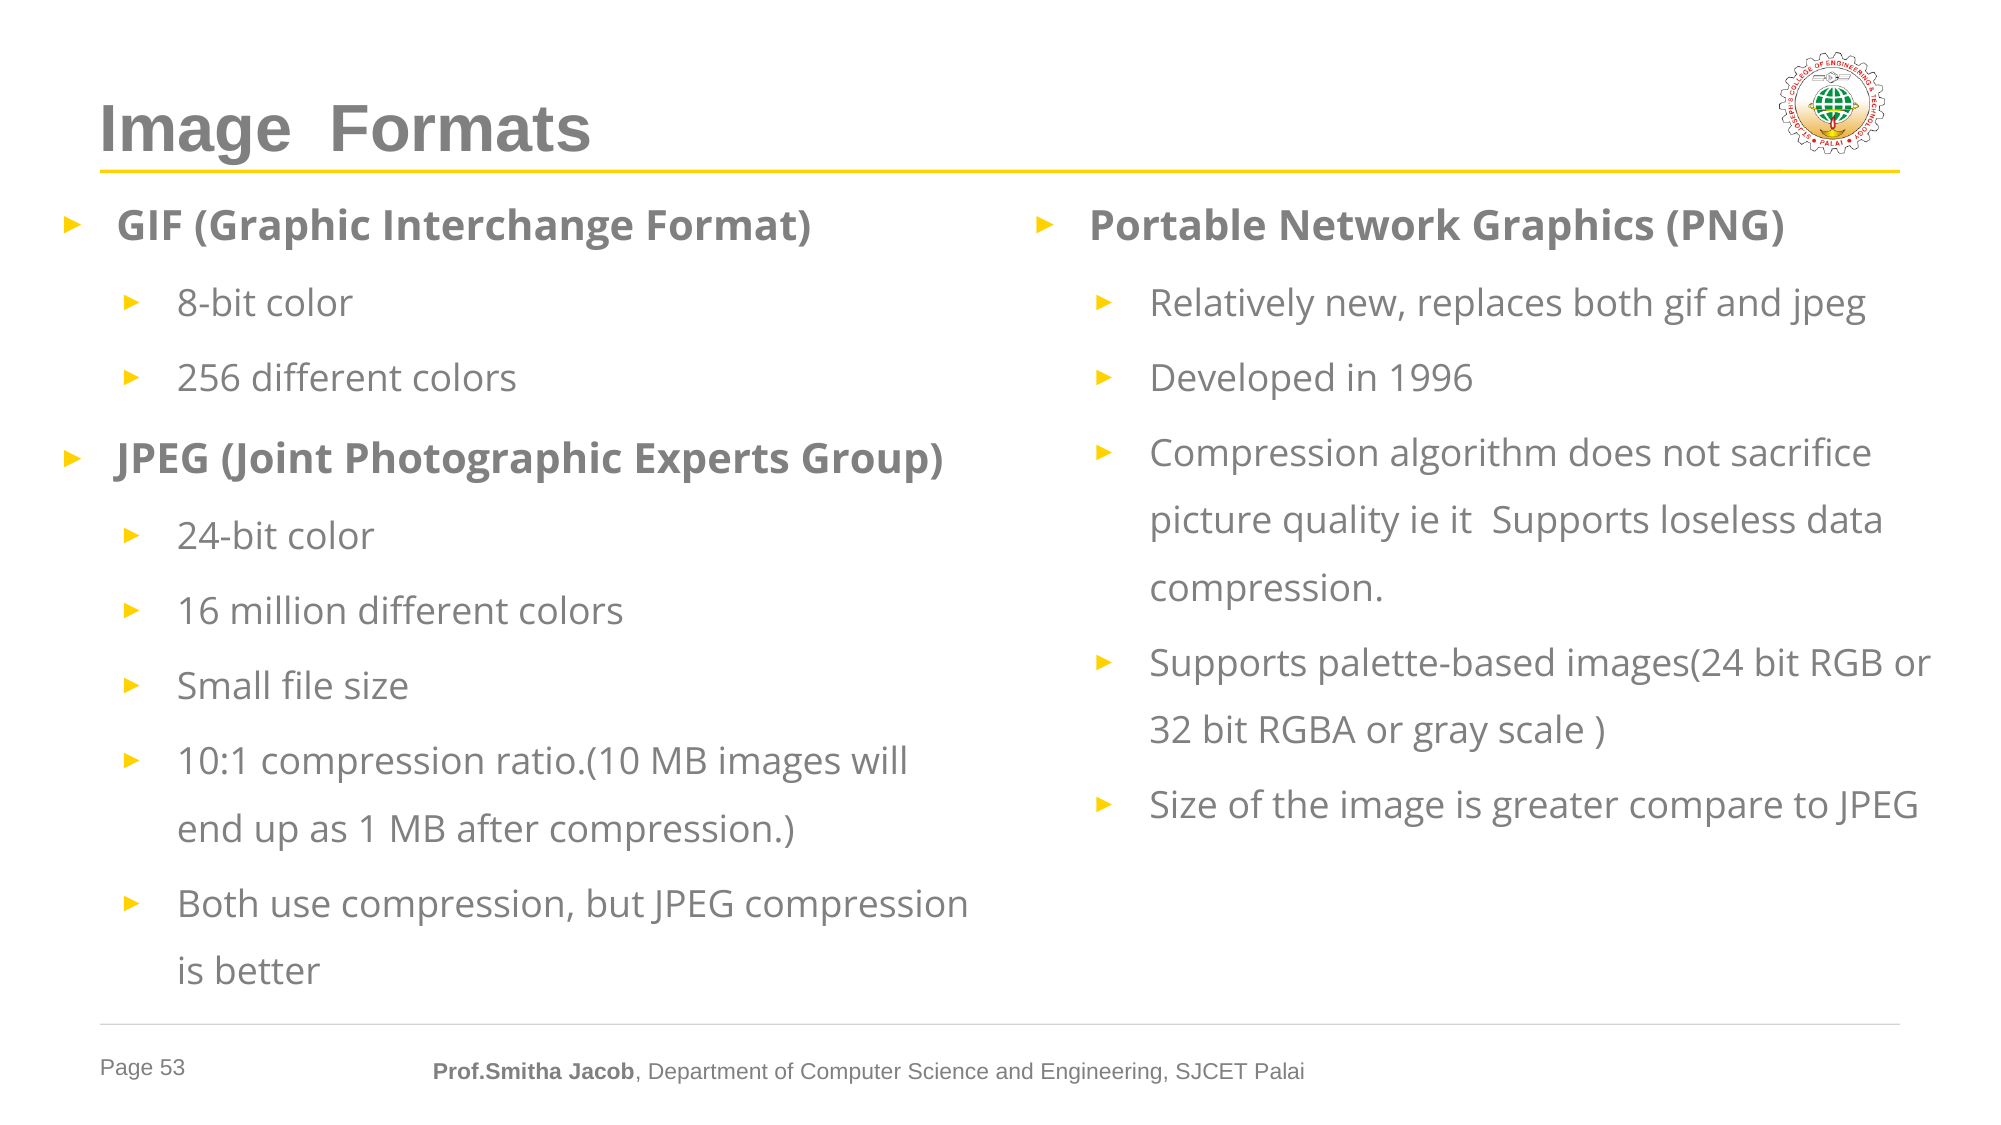

# Image  Formats
GIF (Graphic Interchange Format)
8-bit color
256 different colors
JPEG (Joint Photographic Experts Group)
24-bit color
16 million different colors
Small file size
10:1 compression ratio.(10 MB images will end up as 1 MB after compression.)
Both use compression, but JPEG compression is better
Portable Network Graphics (PNG)
Relatively new, replaces both gif and jpeg
Developed in 1996
Compression algorithm does not sacrifice picture quality ie it  Supports loseless data compression.
Supports palette-based images(24 bit RGB or 32 bit RGBA or gray scale )
Size of the image is greater compare to JPEG